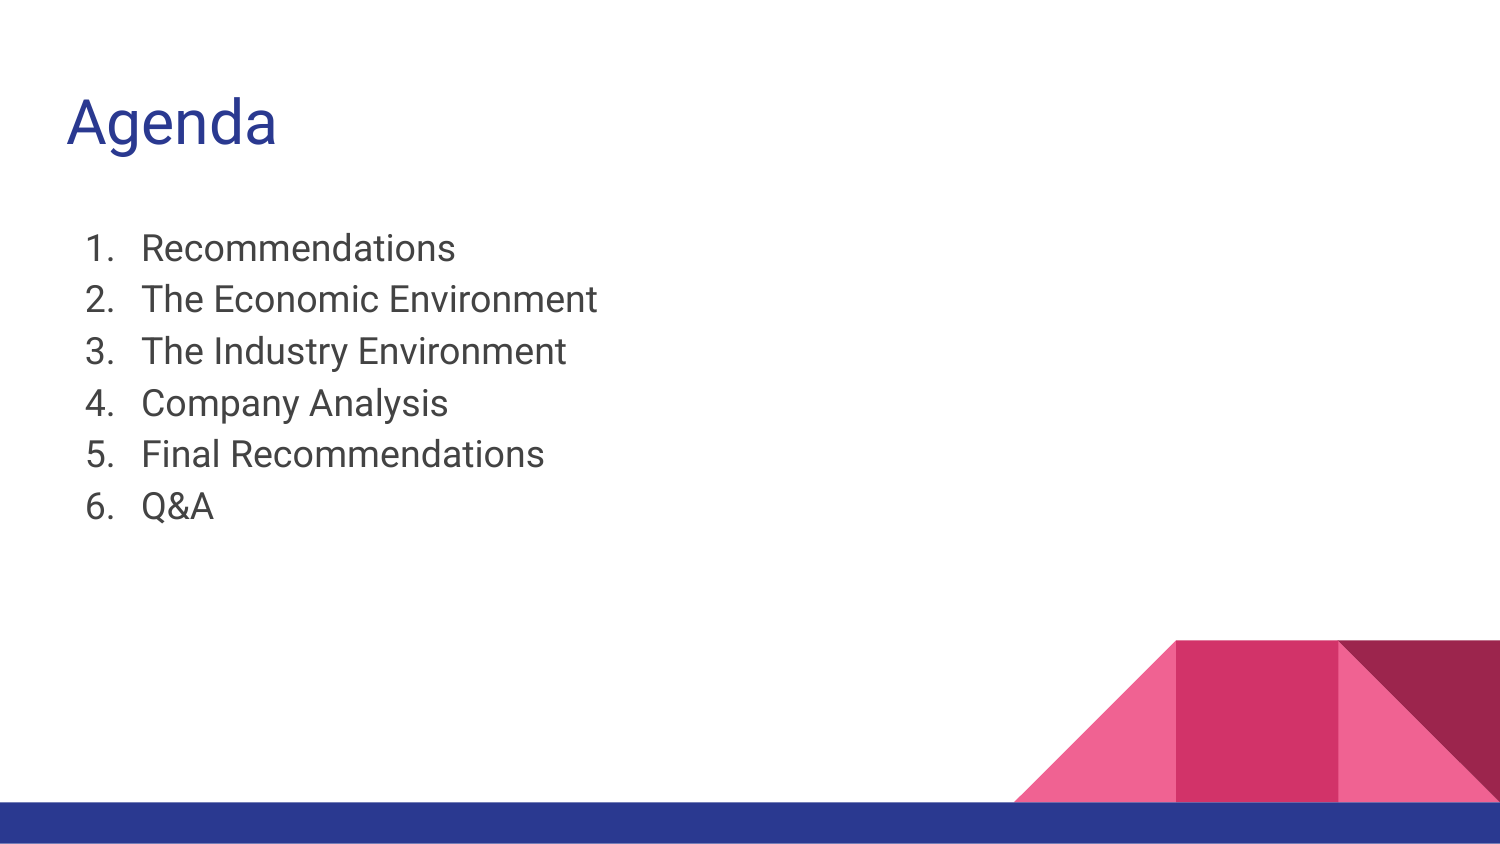

# Agenda
Recommendations
The Economic Environment
The Industry Environment
Company Analysis
Final Recommendations
Q&A